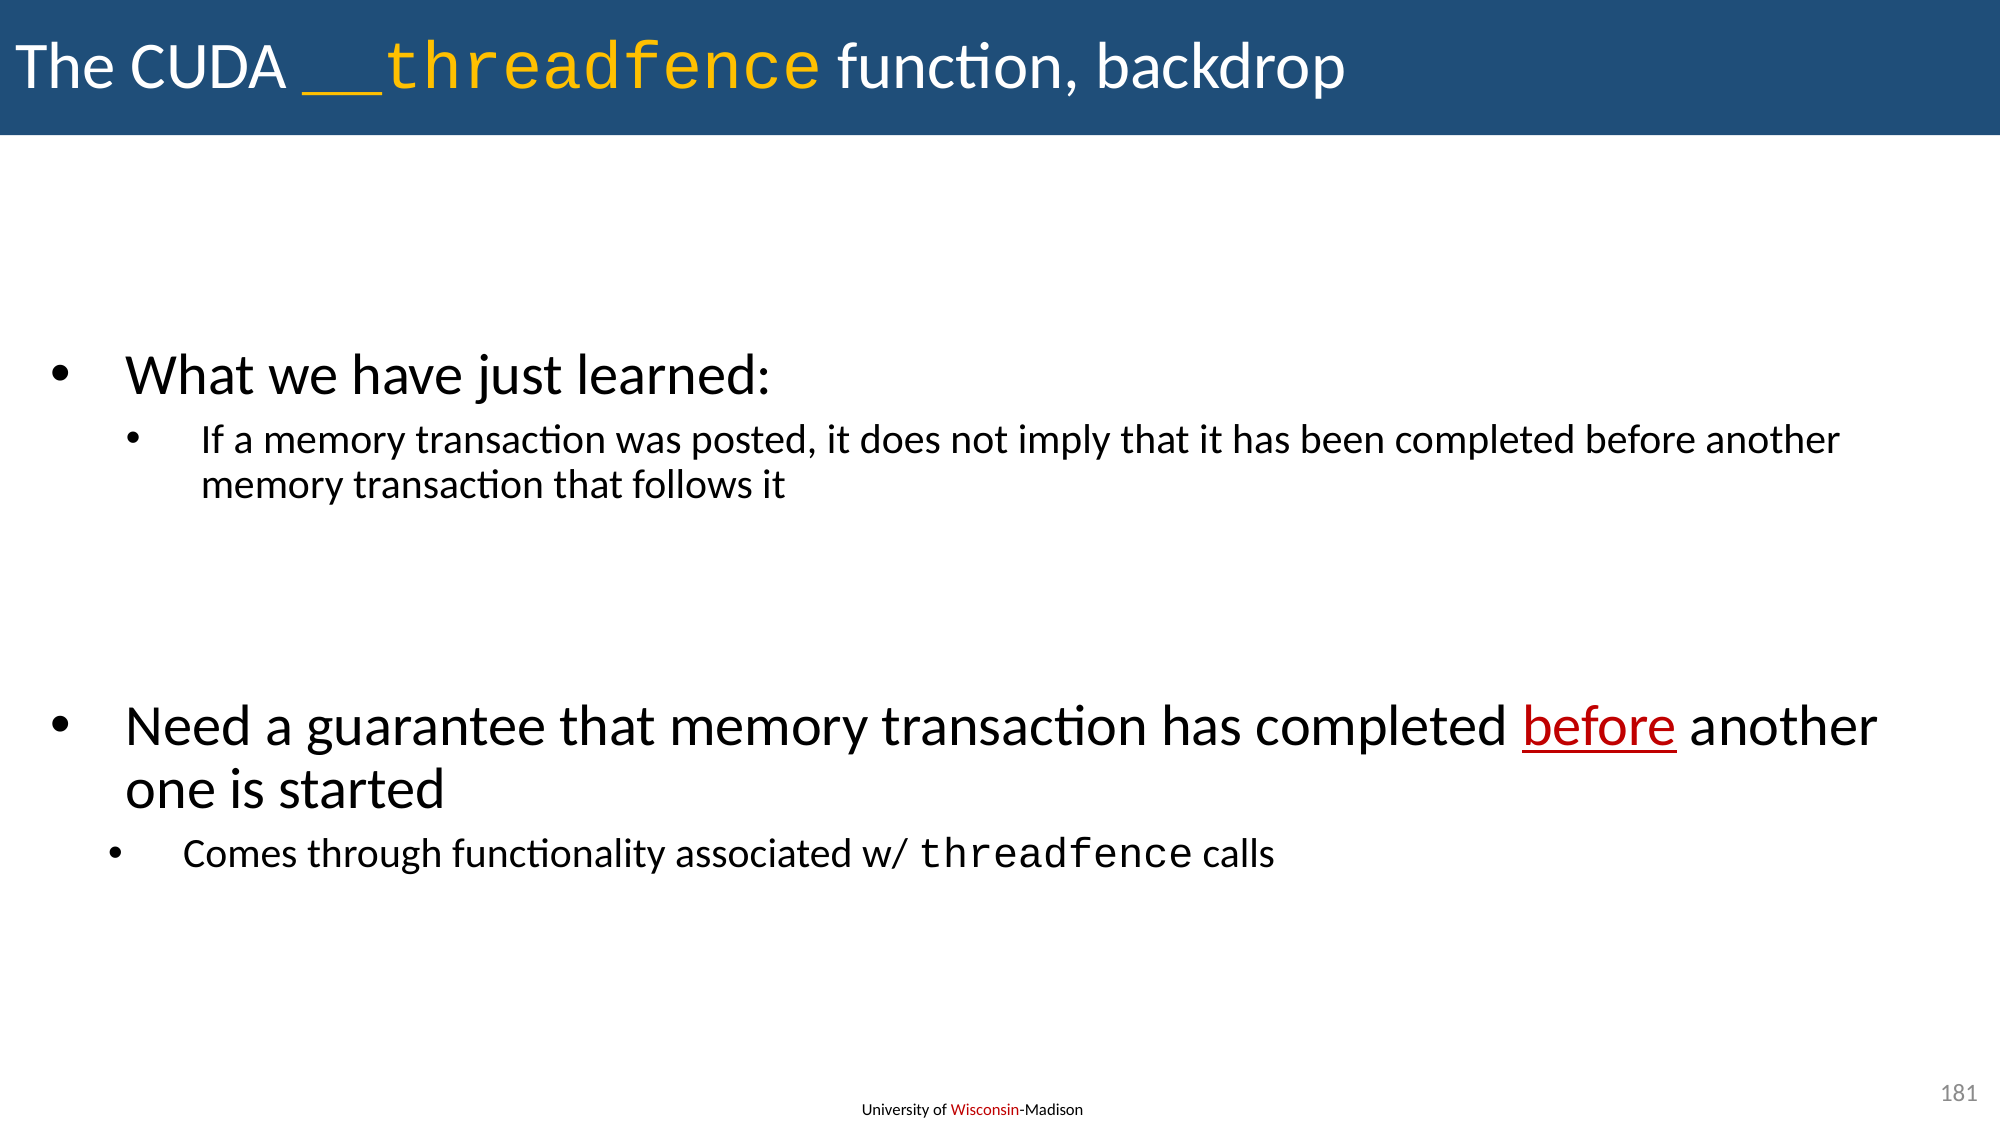

# The CUDA __threadfence function, backdrop

What we have just learned:
If a memory transaction was posted, it does not imply that it has been completed before another memory transaction that follows it

Need a guarantee that memory transaction has completed before another one is started
Comes through functionality associated w/ threadfence calls

181